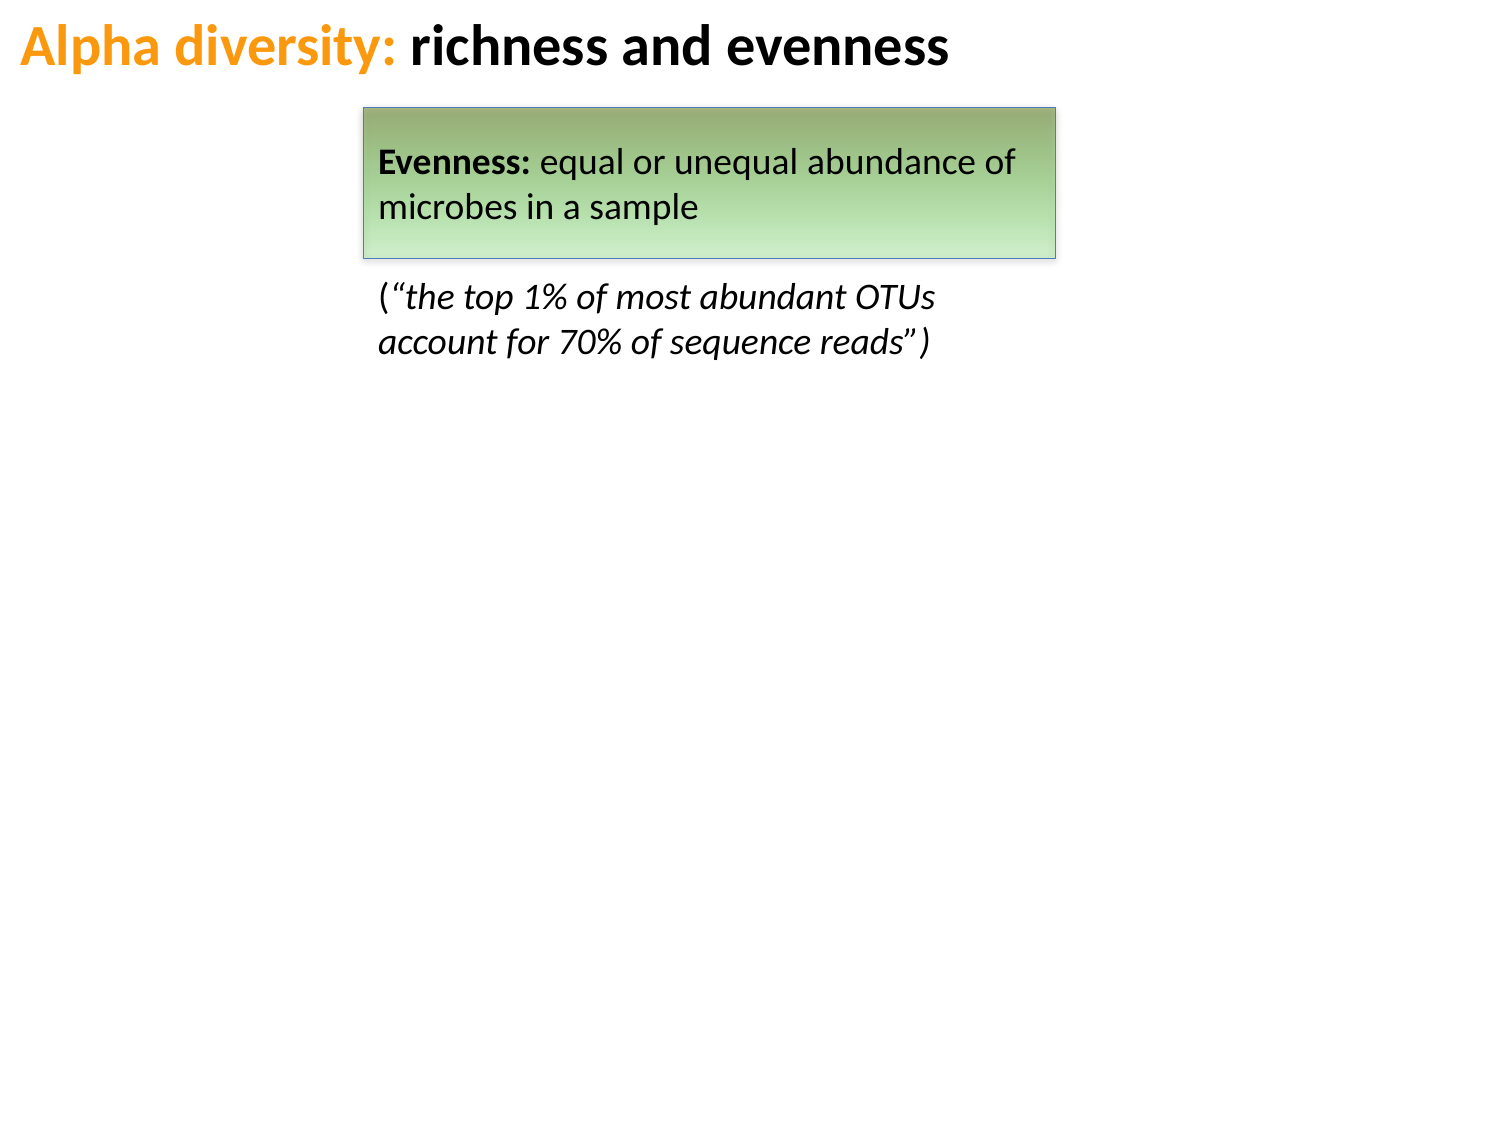

Alpha diversity: richness and evenness

Evenness: equal or unequal abundance of microbes in a sample

(“the top 1% of most abundant OTUs account for 70% of sequence reads”)